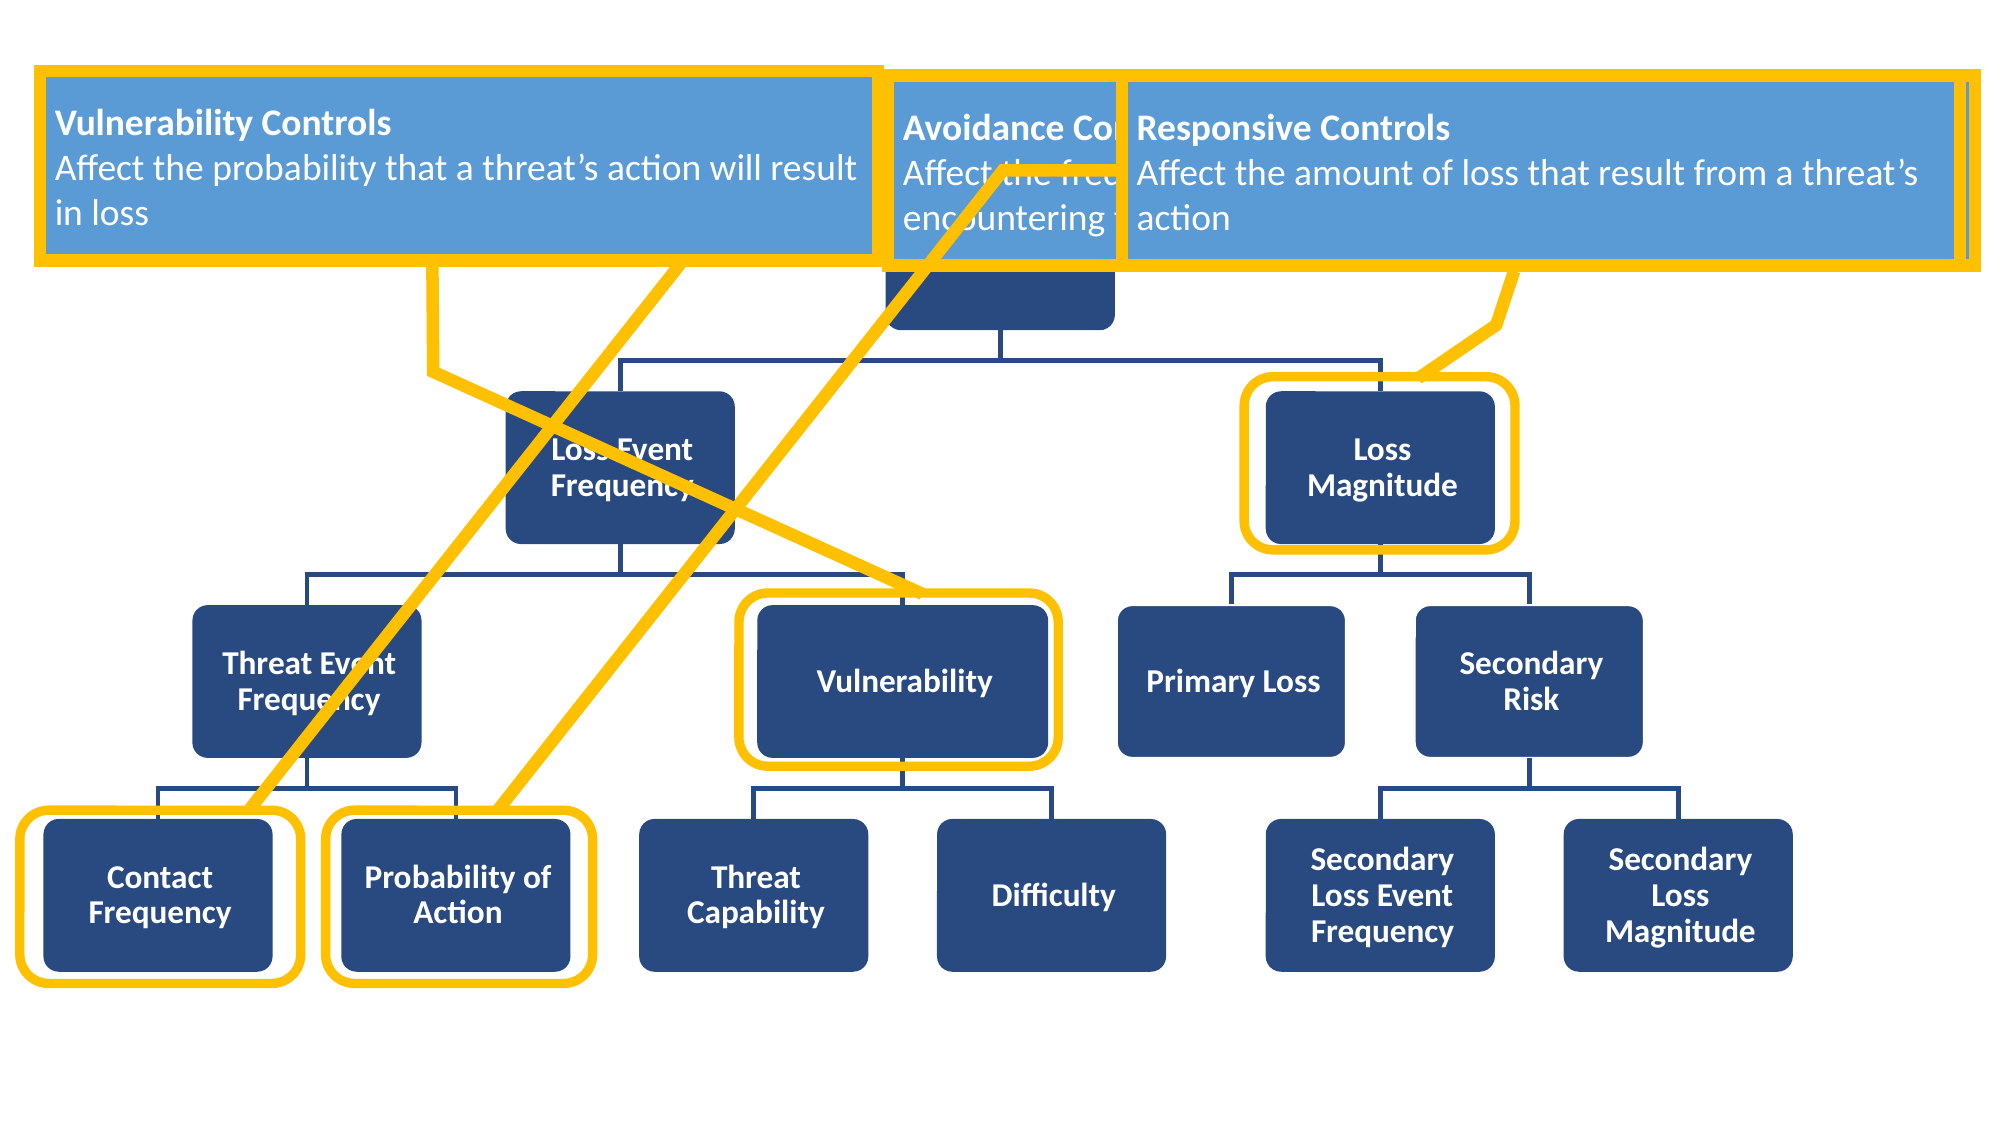

Vulnerability Controls
Affect the probability that a threat’s action will result in loss

Responsive Controls
Affect the amount of loss that result from a threat’s action

Avoidance Controls
Affect the frequency and/or likelihood of encountering threats

Deterrent Controls
Affect the likelihood of a threat acting in a manner that can result in harm

Risk
Loss Event Frequency
Threat Event Frequency
Contact Frequency
Probability of Action
Vulnerability
Threat Capability
Difficulty
Loss Magnitude
Primary Loss
Secondary Risk
Secondary Loss Event Frequency
Secondary Loss Magnitude